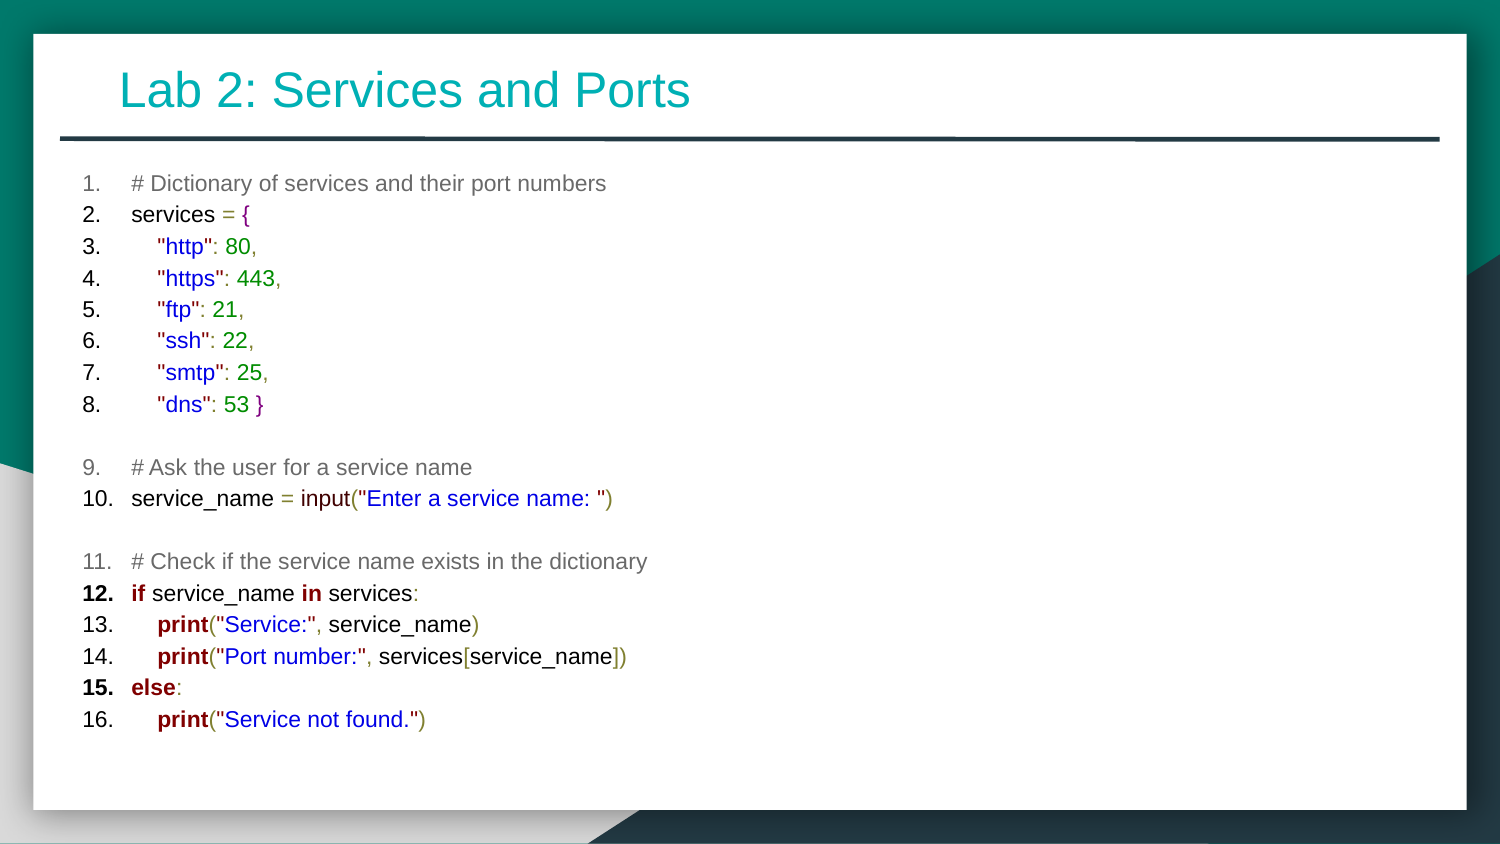

Lab 2: Services and Ports
# Dictionary of services and their port numbers
services = {
    "http": 80,
    "https": 443,
    "ftp": 21,
    "ssh": 22,
    "smtp": 25,
    "dns": 53 }

# Ask the user for a service name
service_name = input("Enter a service name: ")

# Check if the service name exists in the dictionary
if service_name in services:
    print("Service:", service_name)
    print("Port number:", services[service_name])
else:
    print("Service not found.")